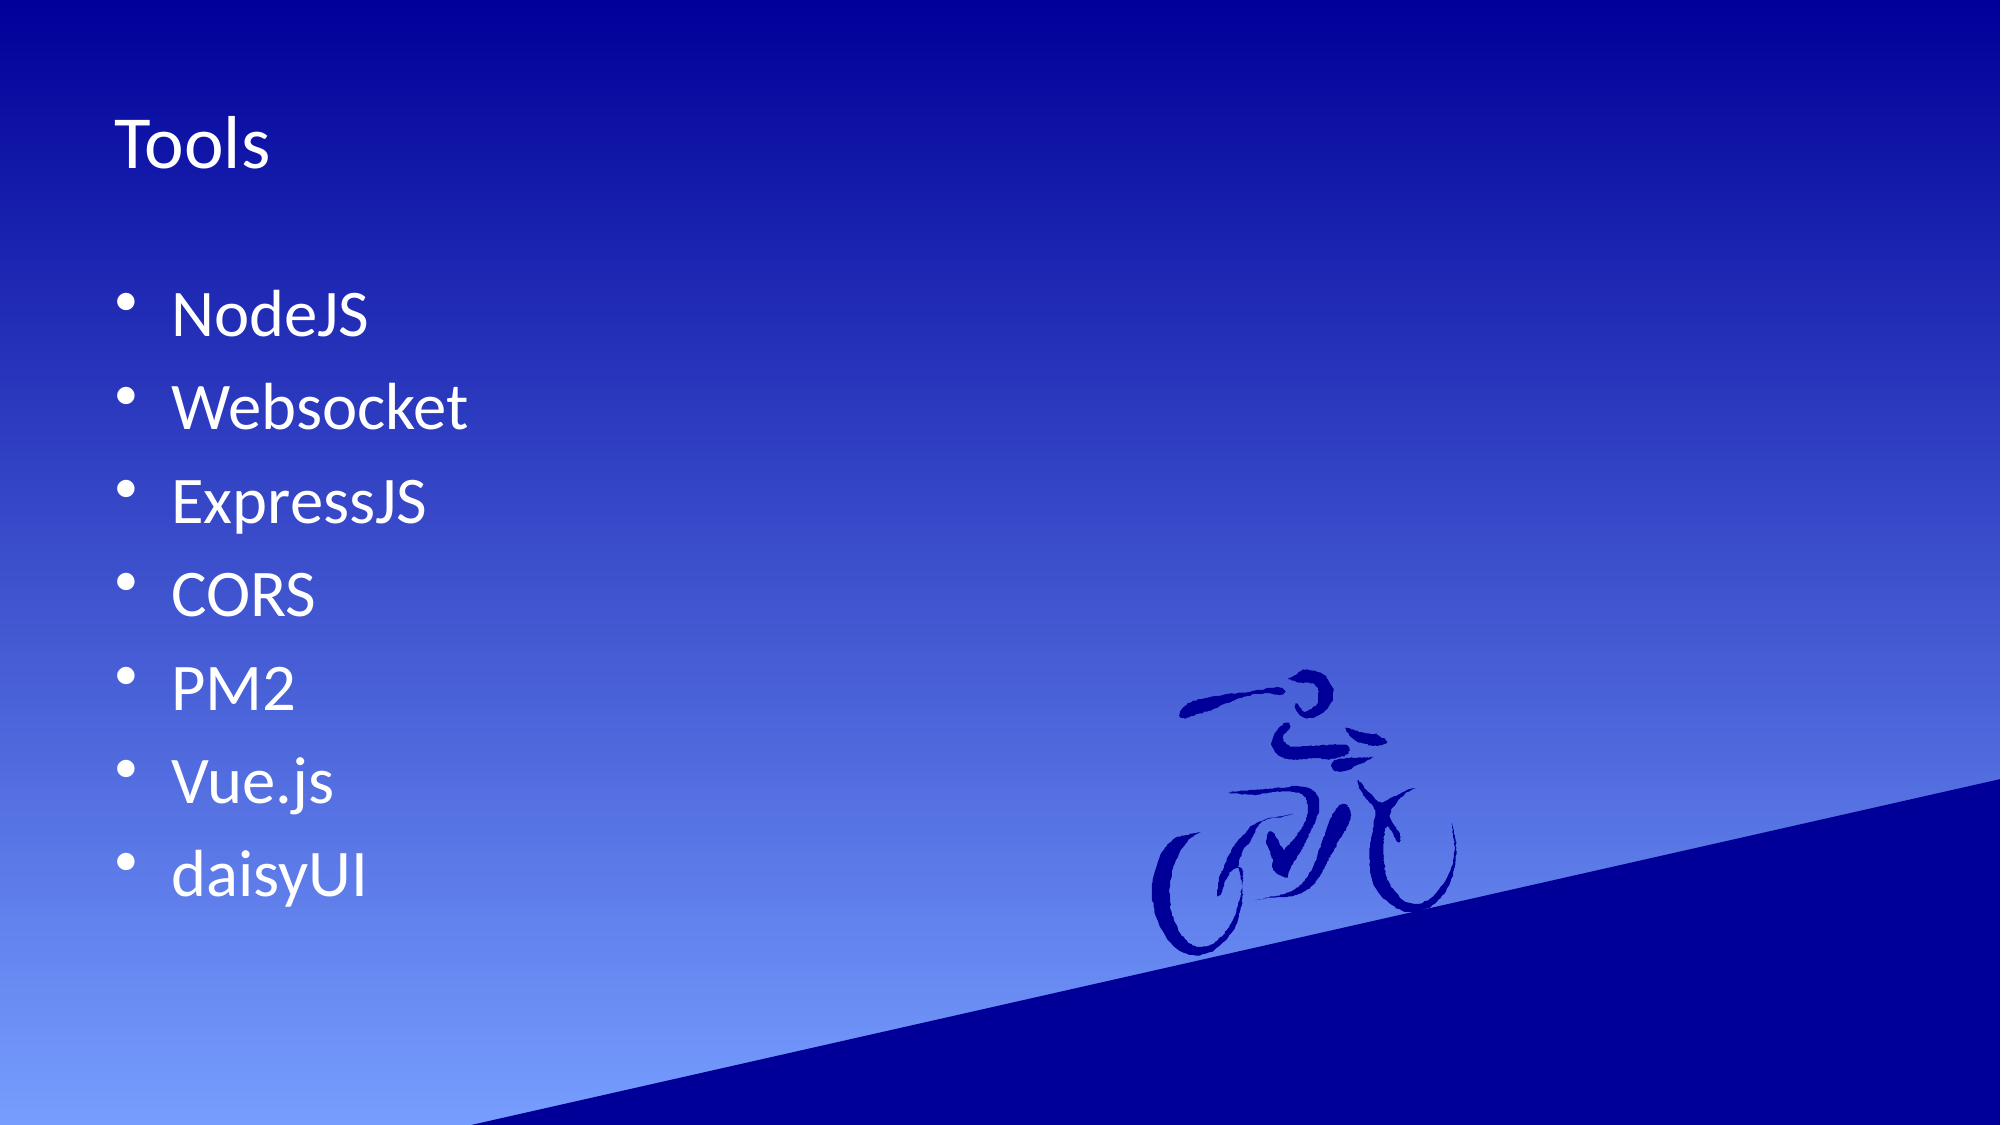

# Tools
NodeJS
Websocket
ExpressJS
CORS
PM2
Vue.js
daisyUI